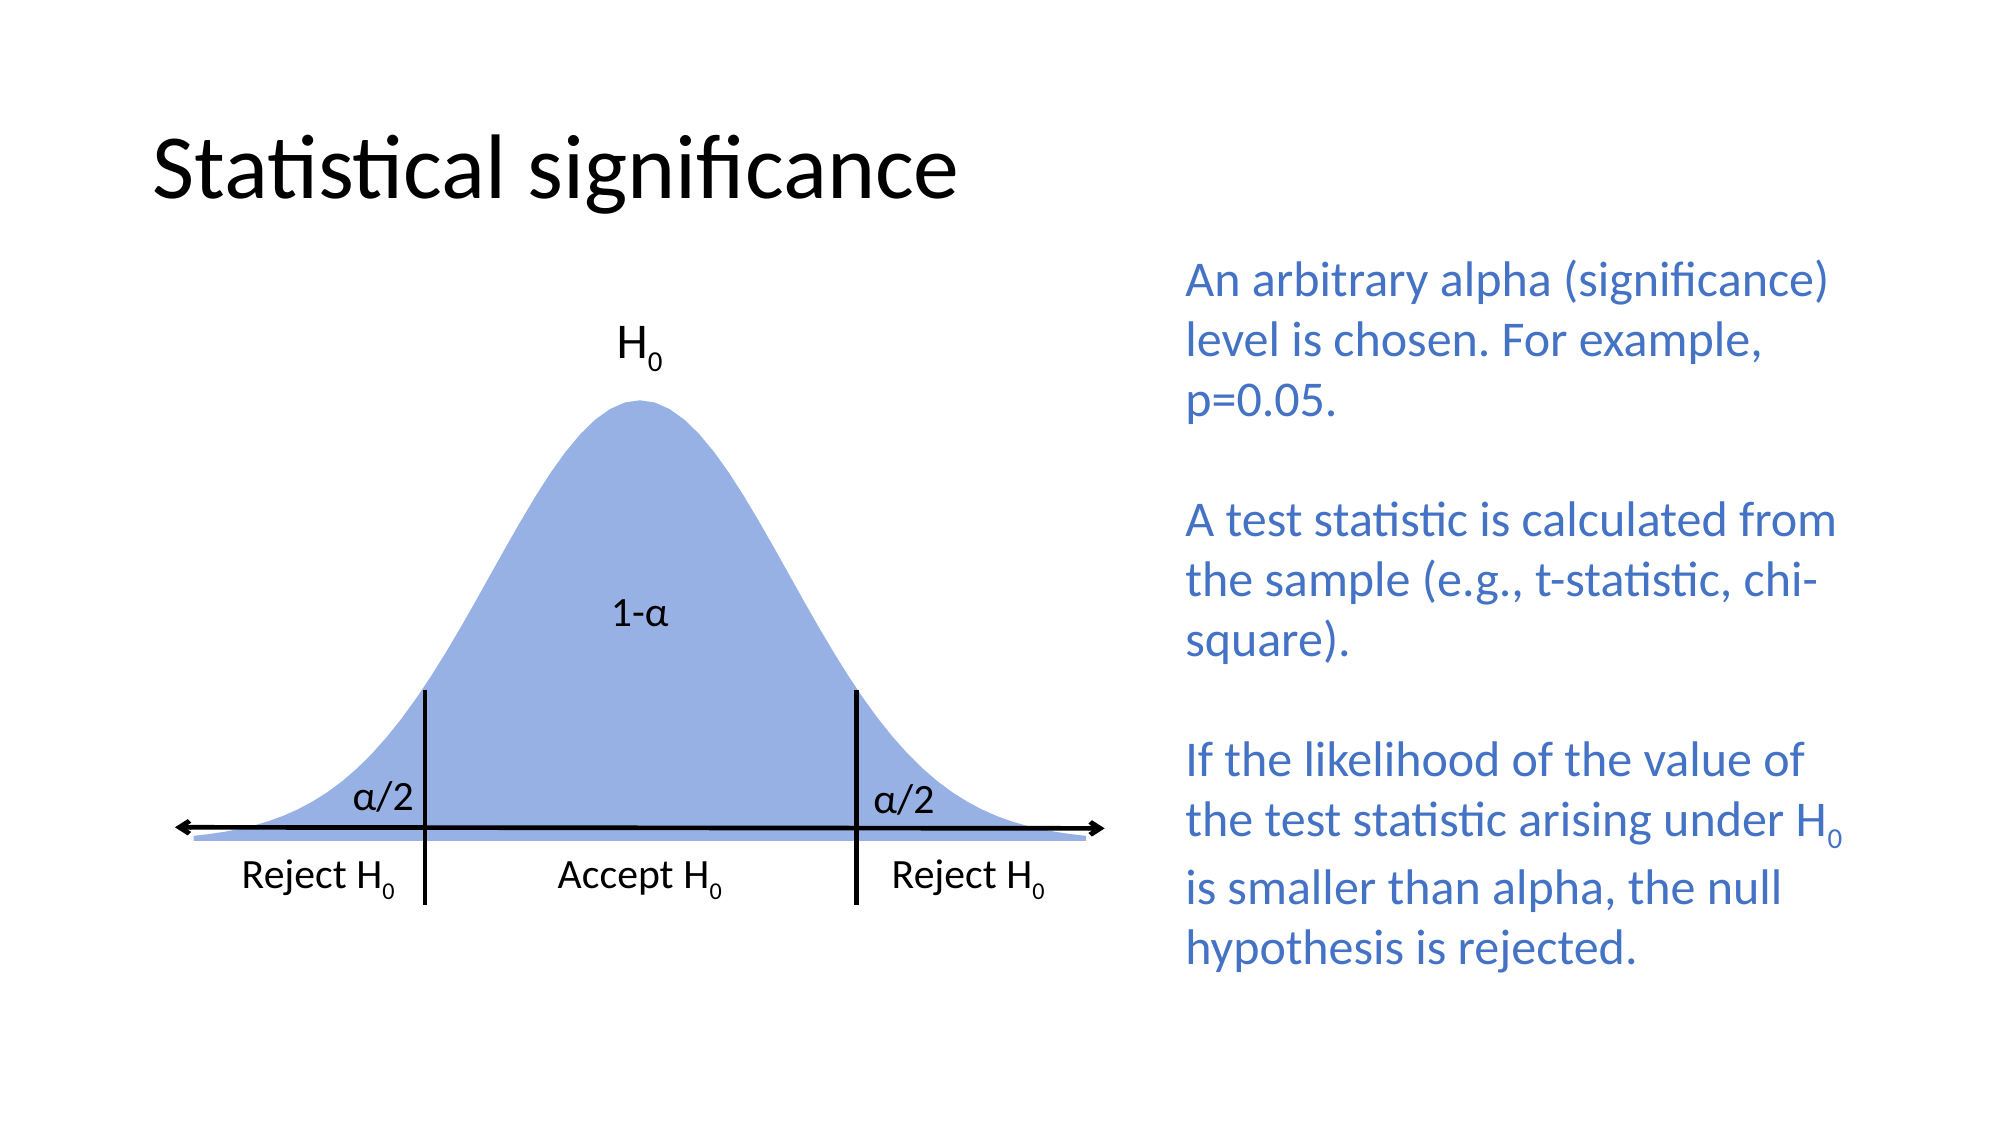

# Statistical significance
An arbitrary alpha (significance) level is chosen. For example, p=0.05.

A test statistic is calculated from the sample (e.g., t-statistic, chi-square).

If the likelihood of the value of the test statistic arising under H0 is smaller than alpha, the null hypothesis is rejected.

### Chart

| Category |  |
|---|---|
| -3 | 0.0044318484119380535 |
| -2.9 | 0.005952532419775869 |
| -2.8 | 0.007915451582979991 |
| -2.7 | 0.010420934814422607 |
| -2.6 | 0.013582969233685658 |
| -2.5 | 0.01752830049356866 |
| -2.4 | 0.022394530294842837 |
| -2.2999999999999998 | 0.02832703774160121 |
| -2.2000000000000002 | 0.03547459284623141 |
| -2.1 | 0.04398359598042728 |
| -2 | 0.053990966513188104 |
| -1.9 | 0.0656158147746766 |
| -1.8 | 0.07895015830089407 |
| -1.7000000000000017 | 0.09404907737688736 |
| -1.6 | 0.11092083467945496 |
| -1.5 | 0.12951759566589224 |
| -1.4 | 0.14972746563574504 |
| -1.3 | 0.17136859204780724 |
| -1.2 | 0.1941860549832129 |
| -1.1000000000000001 | 0.21785217703255 |
| -1 | 0.241970724519143 |
| -0.9 | 0.2660852498987553 |
| -0.8 | 0.2896915527614818 |
| -0.70000000000000162 | 0.3122539333667614 |
| -0.60000000000000164 | 0.33322460289180167 |
| -0.5 | 0.352065326764299 |
| -0.4 | 0.368270140303323 |
| -0.30000000000000032 | 0.38138781546052614 |
| -0.2 | 0.39104269397545927 |
| -0.1 | 0.39695254747701314 |
| 0 | 0.3989422804014333 |
| 0.1 | 0.39695254747701314 |
| 0.2 | 0.39104269397545927 |
| 0.30000000000000032 | 0.38138781546052614 |
| 0.4 | 0.368270140303323 |
| 0.5 | 0.352065326764299 |
| 0.60000000000000164 | 0.33322460289180167 |
| 0.70000000000000162 | 0.3122539333667614 |
| 0.8 | 0.2896915527614818 |
| 0.9 | 0.2660852498987553 |
| 1 | 0.241970724519143 |
| 1.1000000000000001 | 0.21785217703255 |
| 1.2 | 0.1941860549832129 |
| 1.3 | 0.17136859204780724 |
| 1.4 | 0.14972746563574504 |
| 1.5 | 0.12951759566589224 |
| 1.6 | 0.11092083467945496 |
| 1.7000000000000017 | 0.09404907737688736 |
| 1.8 | 0.07895015830089407 |
| 1.9 | 0.0656158147746766 |
| 2 | 0.053990966513188104 |
| 2.1 | 0.04398359598042728 |
| 2.2000000000000002 | 0.03547459284623141 |
| 2.2999999999999998 | 0.02832703774160121 |
| 2.4 | 0.022394530294842837 |
| 2.5000000000000102 | 0.01752830049356816 |
| 2.6 | 0.013582969233685658 |
| 2.7 | 0.010420934814422607 |
| 2.80000000000001 | 0.007915451582979762 |
| 2.9000000000000101 | 0.005952532419775687 |
| 3.0000000000000102 | 0.004431848411937914 |
H0
β
1-α
1-β
α/2
α/2
Reject H0
Accept H0
Reject H0